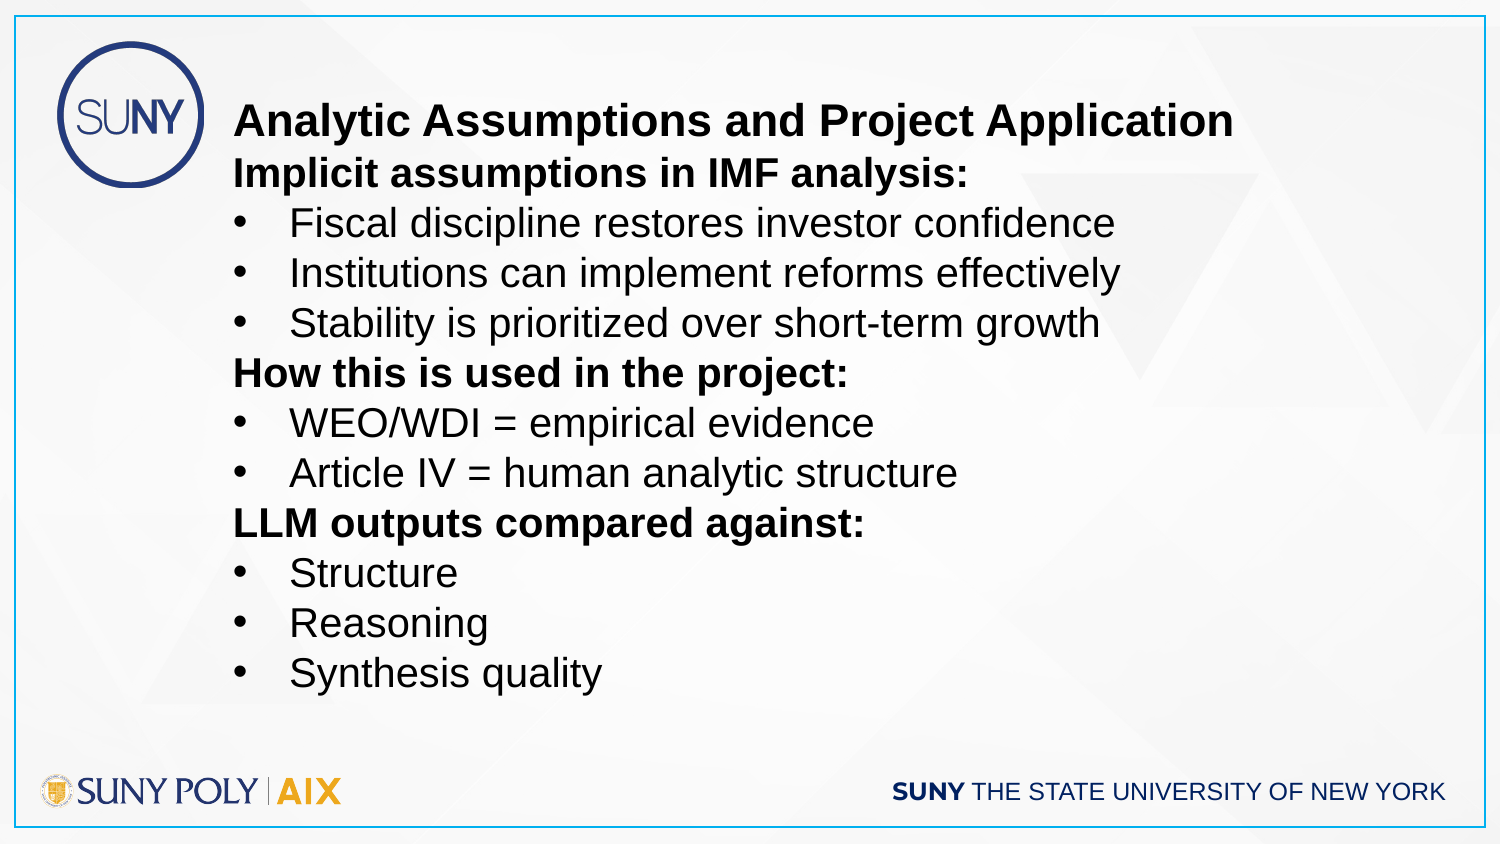

Analytic Assumptions and Project Application
Implicit assumptions in IMF analysis:
Fiscal discipline restores investor confidence
Institutions can implement reforms effectively
Stability is prioritized over short-term growth
How this is used in the project:
WEO/WDI = empirical evidence
Article IV = human analytic structure
LLM outputs compared against:
Structure
Reasoning
Synthesis quality